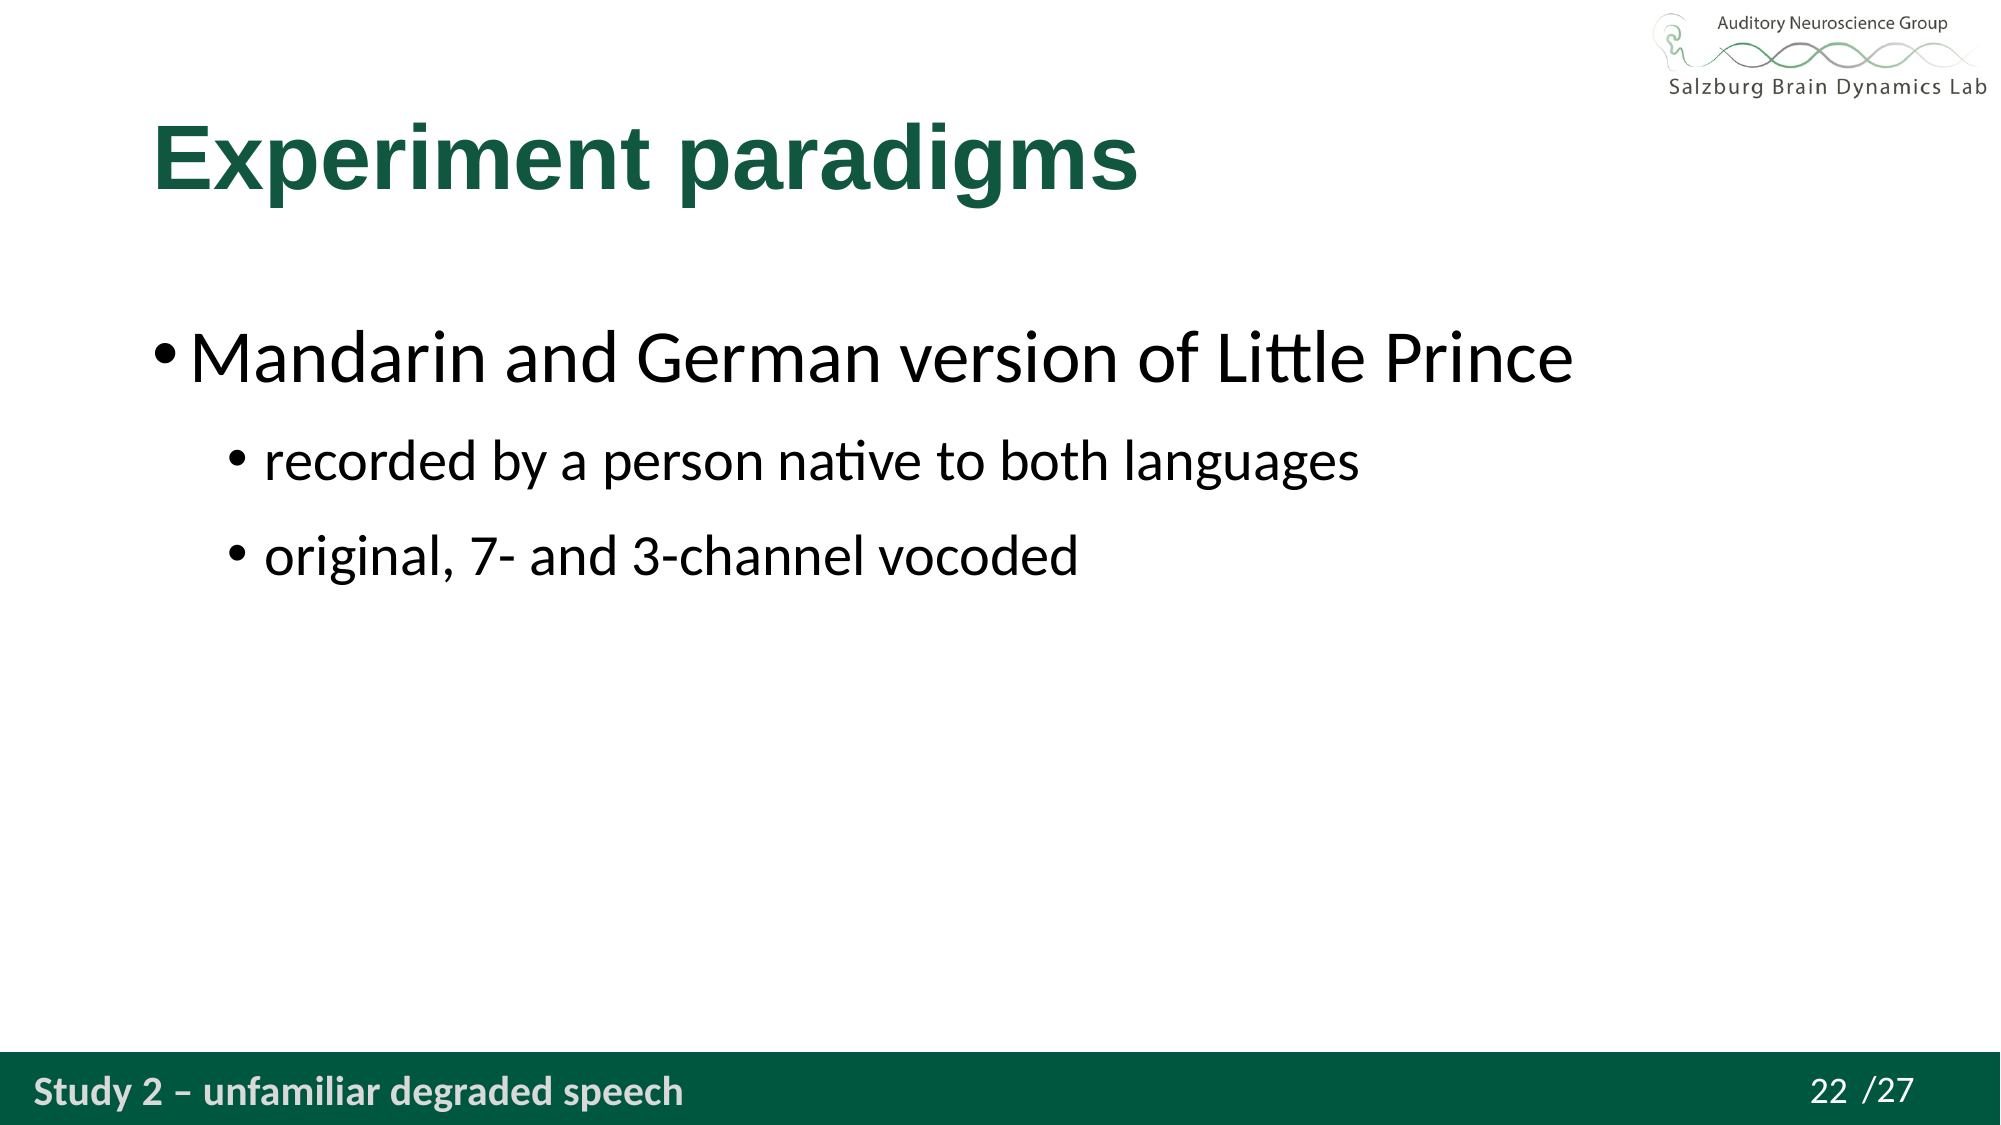

# Experiment paradigms
Mandarin and German version of Little Prince
recorded by a person native to both languages
original, 7- and 3-channel vocoded

Study 2 – unfamiliar degraded speech
22